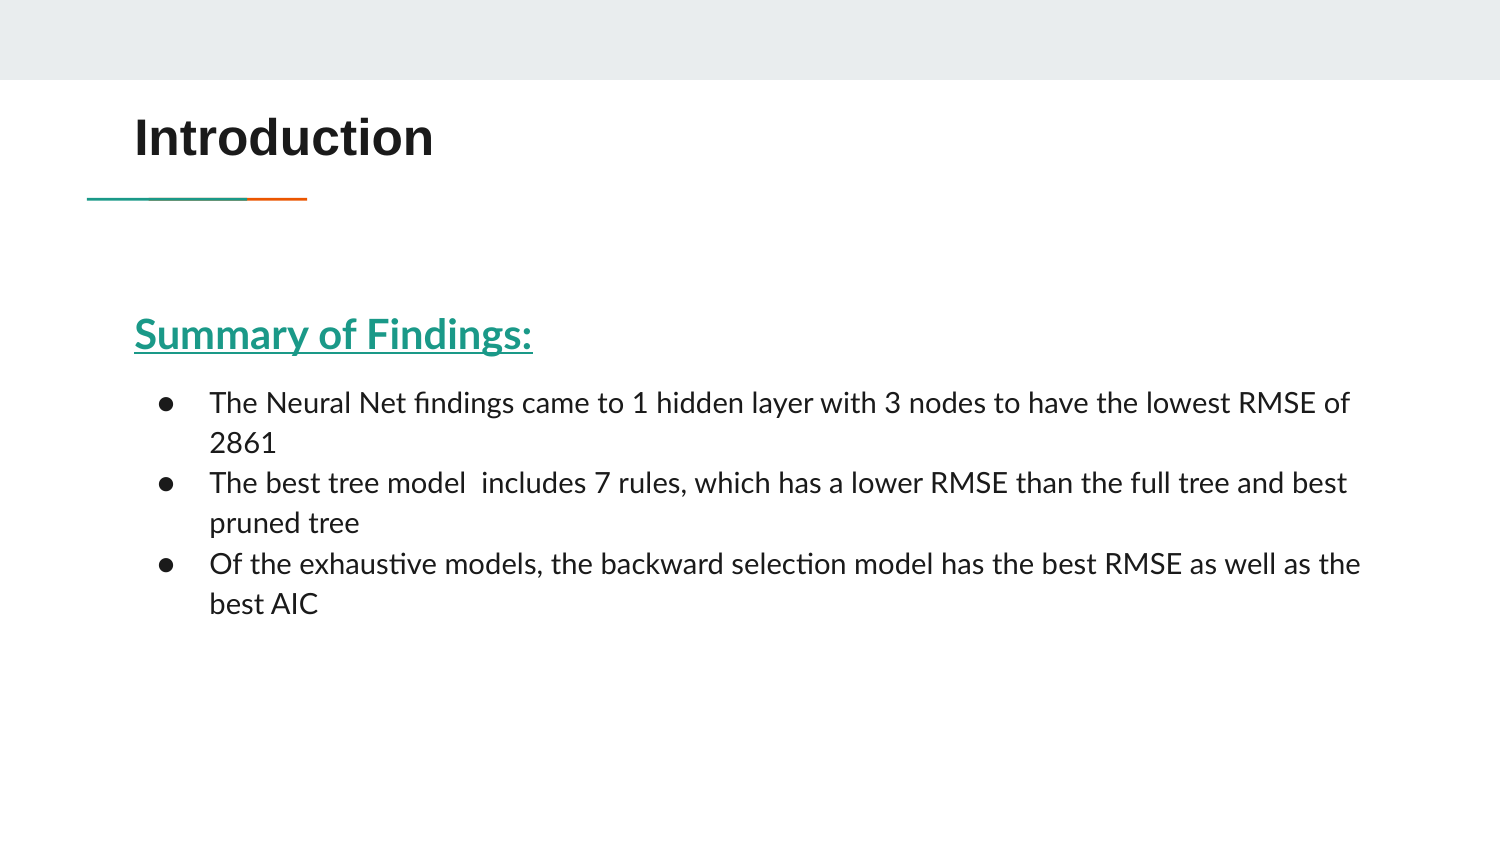

# Introduction
Summary of Findings:
The Neural Net findings came to 1 hidden layer with 3 nodes to have the lowest RMSE of 2861
The best tree model  includes 7 rules, which has a lower RMSE than the full tree and best pruned tree
Of the exhaustive models, the backward selection model has the best RMSE as well as the best AIC